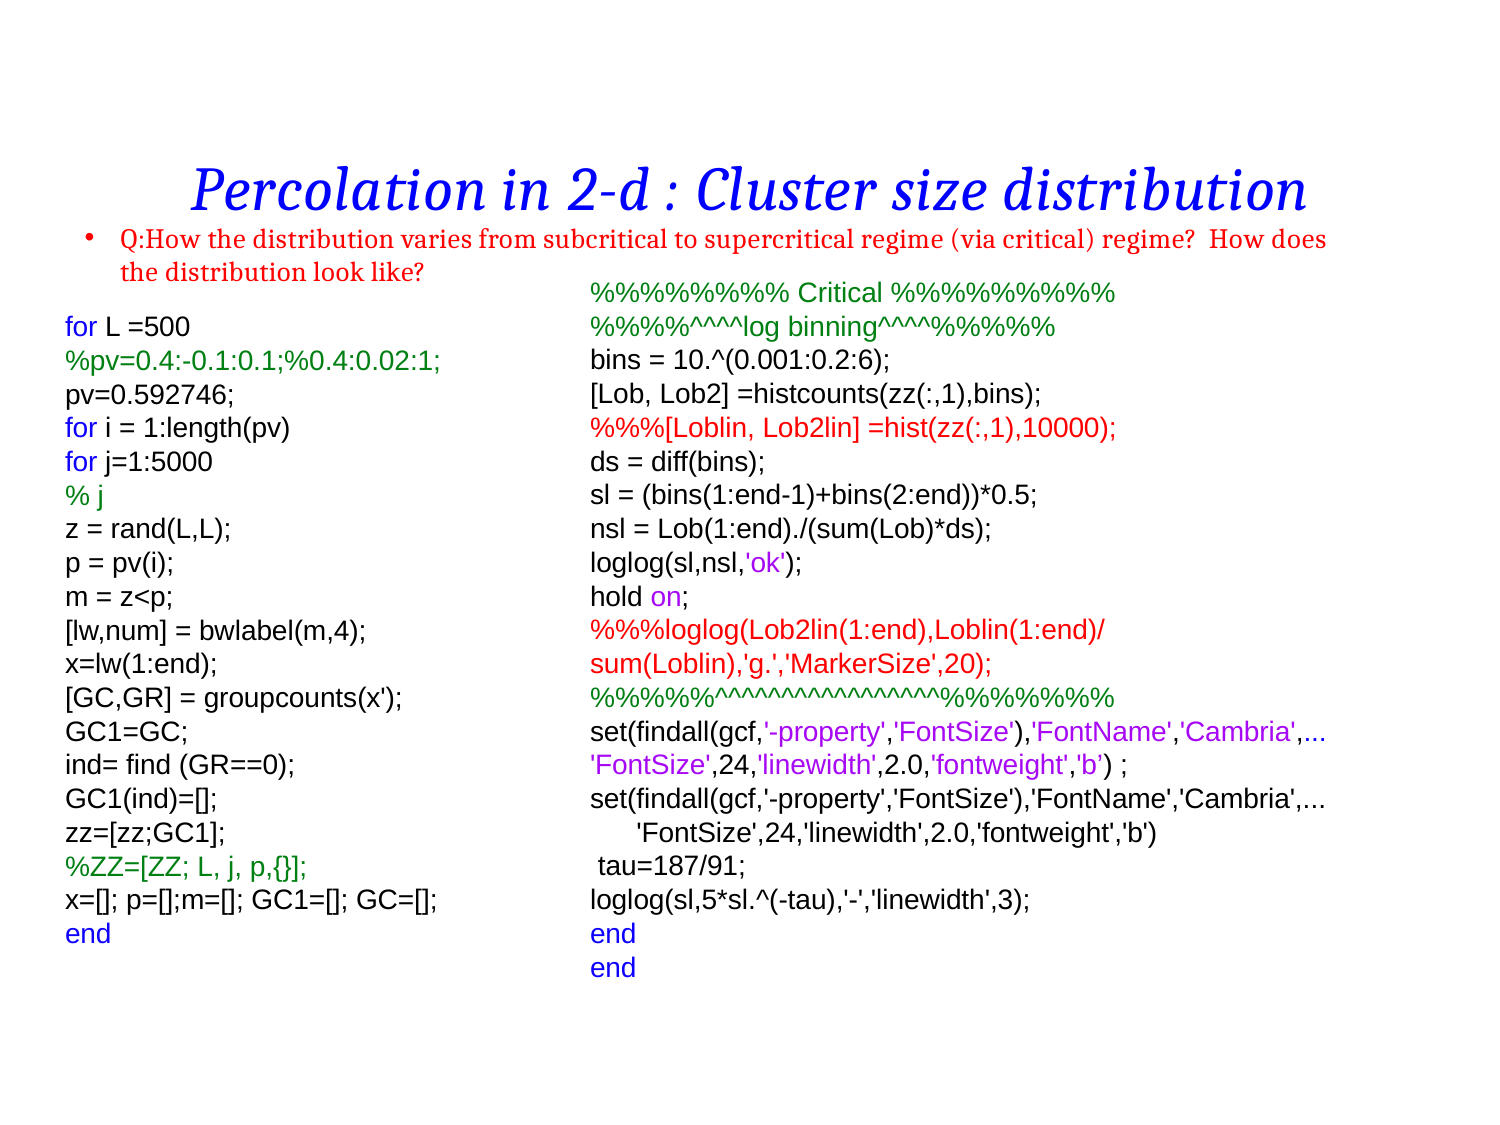

Percolation in 2-d : Cluster size distribution

Q:How the distribution varies from subcritical to supercritical regime (via critical) regime?  How does the distribution look like?
%%%%%%%% Critical %%%%%%%%%
%%%%^^^^log binning^^^^%%%%%
bins = 10.^(0.001:0.2:6);
[Lob, Lob2] =histcounts(zz(:,1),bins);
%%%[Loblin, Lob2lin] =hist(zz(:,1),10000);
ds = diff(bins);
sl = (bins(1:end-1)+bins(2:end))*0.5;
nsl = Lob(1:end)./(sum(Lob)*ds);
loglog(sl,nsl,'ok');
hold on;
%%%loglog(Lob2lin(1:end),Loblin(1:end)/sum(Loblin),'g.','MarkerSize',20);
%%%%%^^^^^^^^^^^^^^^^^%%%%%%%
set(findall(gcf,'-property','FontSize'),'FontName','Cambria',...
'FontSize',24,'linewidth',2.0,'fontweight','b’) ;
set(findall(gcf,'-property','FontSize'),'FontName','Cambria',...
      'FontSize',24,'linewidth',2.0,'fontweight','b')
 tau=187/91;
loglog(sl,5*sl.^(-tau),'-','linewidth',3);
end
end
for L =500
%pv=0.4:-0.1:0.1;%0.4:0.02:1;
pv=0.592746;
for i = 1:length(pv)
for j=1:5000
% j
z = rand(L,L);
p = pv(i);
m = z<p;
[lw,num] = bwlabel(m,4);
x=lw(1:end);
[GC,GR] = groupcounts(x');
GC1=GC;
ind= find (GR==0);
GC1(ind)=[];
zz=[zz;GC1];
%ZZ=[ZZ; L, j, p,{}];
x=[]; p=[];m=[]; GC1=[]; GC=[];
end